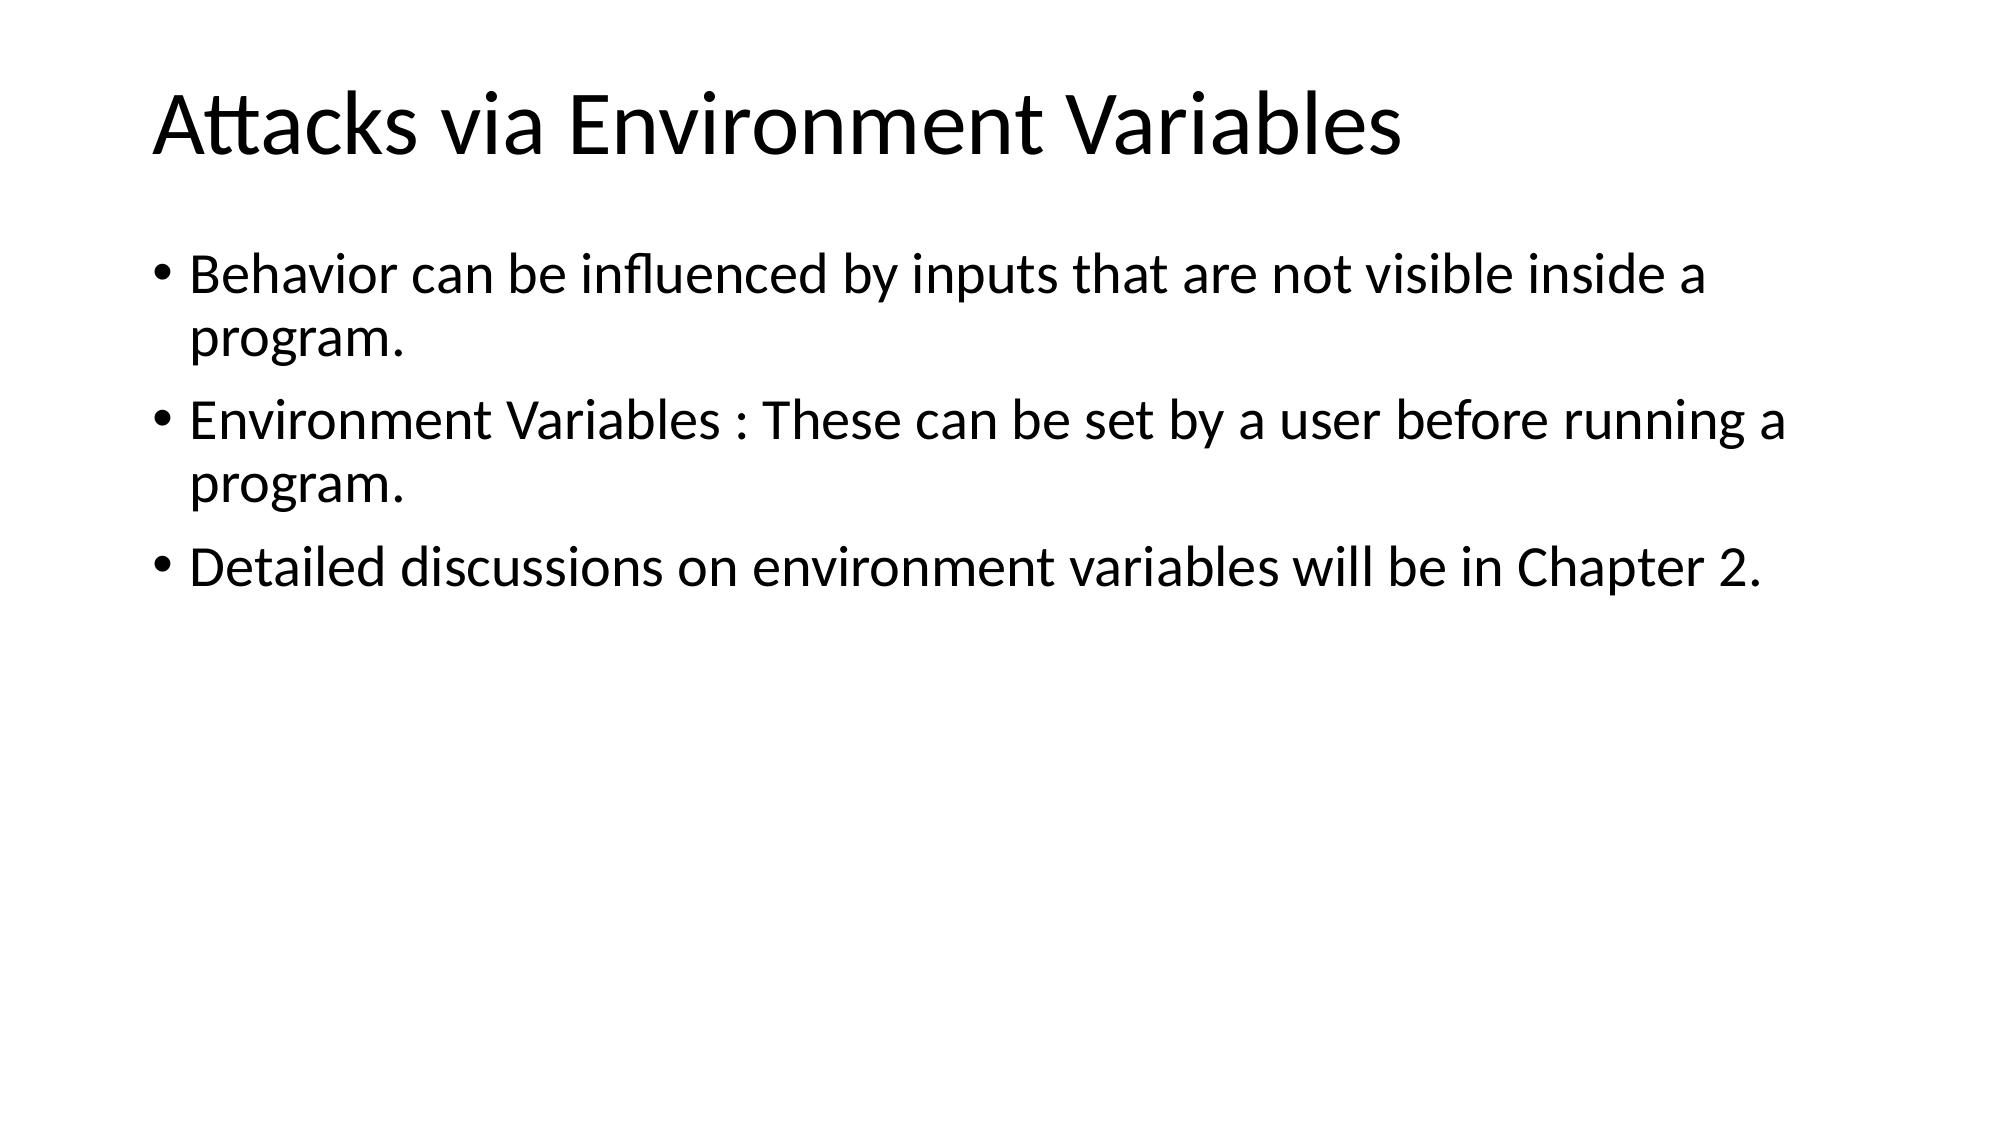

# Attacks via Environment Variables
Behavior can be influenced by inputs that are not visible inside a program.
Environment Variables : These can be set by a user before running a program.
Detailed discussions on environment variables will be in Chapter 2.